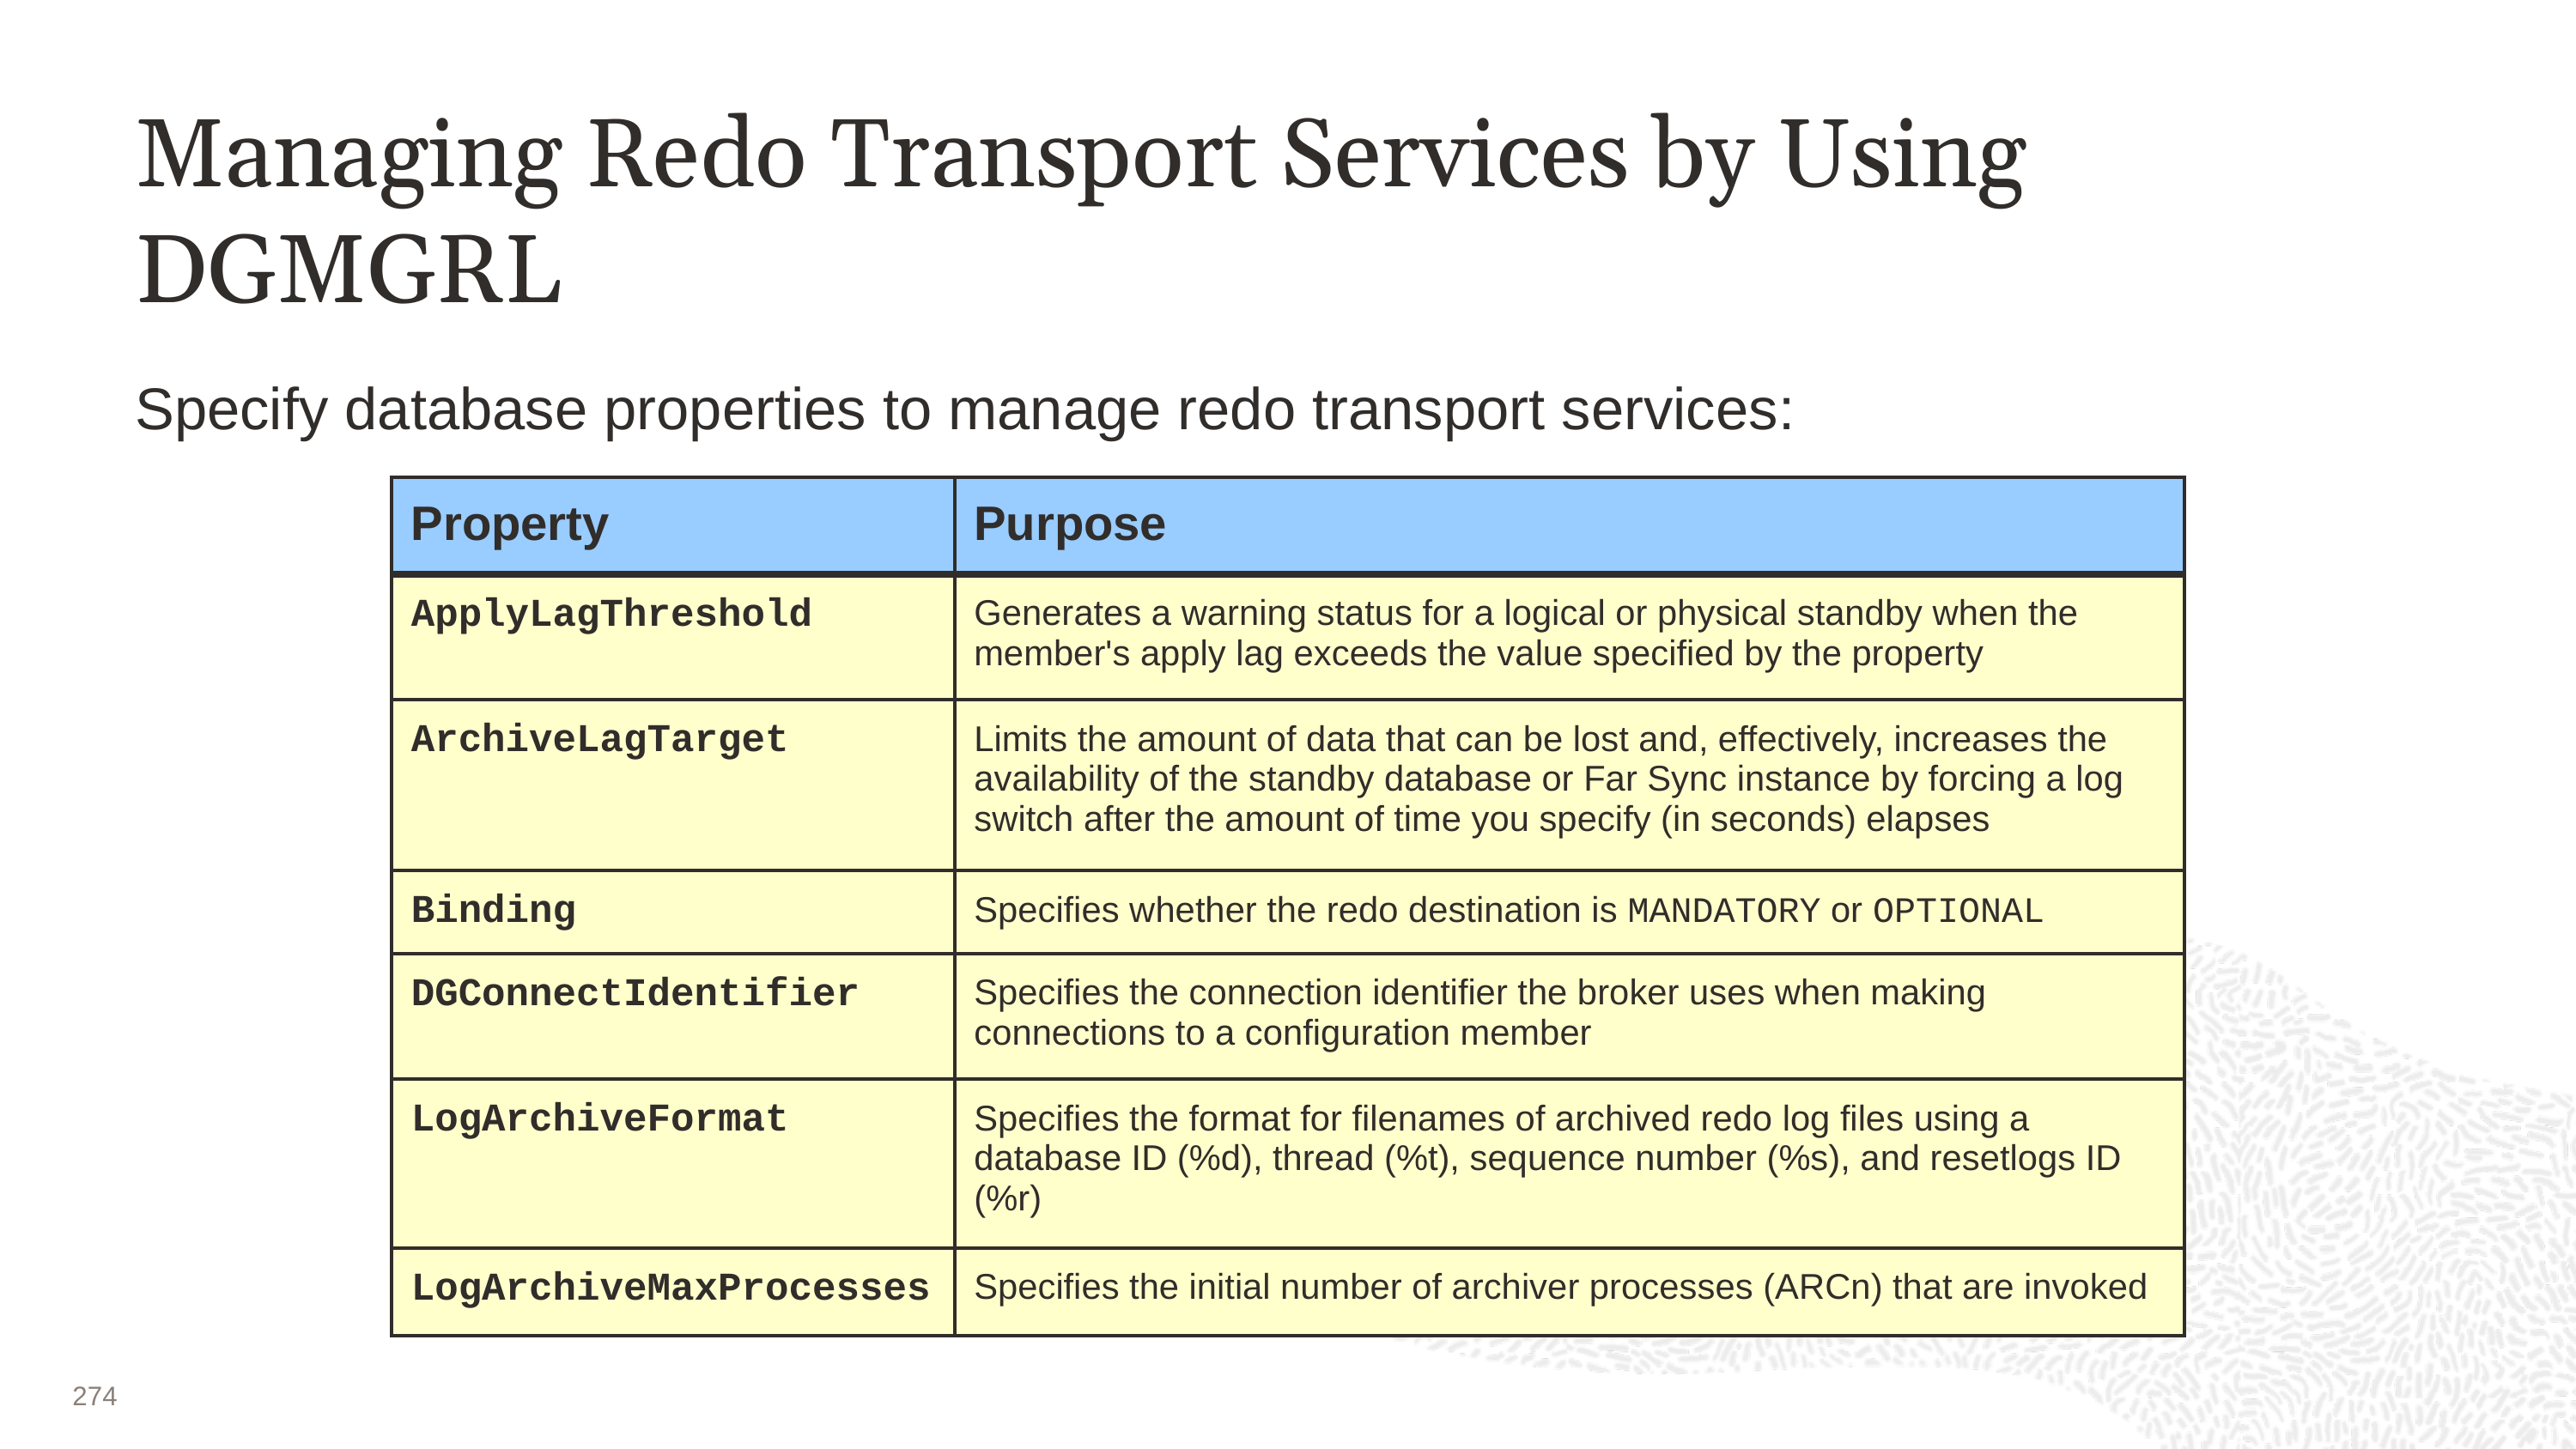

# Managing Redo Transport Services by Using DGMGRL
Specify database properties to manage redo transport services:

| Property | Purpose |
| --- | --- |
| ApplyLagThreshold | Generates a warning status for a logical or physical standby when the member's apply lag exceeds the value specified by the property |
| ArchiveLagTarget | Limits the amount of data that can be lost and, effectively, increases the availability of the standby database or Far Sync instance by forcing a log switch after the amount of time you specify (in seconds) elapses |
| Binding | Specifies whether the redo destination is MANDATORY or OPTIONAL |
| DGConnectIdentifier | Specifies the connection identifier the broker uses when making connections to a configuration member |
| LogArchiveFormat | Specifies the format for filenames of archived redo log files using a database ID (%d), thread (%t), sequence number (%s), and resetlogs ID (%r) |
| LogArchiveMaxProcesses | Specifies the initial number of archiver processes (ARCn) that are invoked |